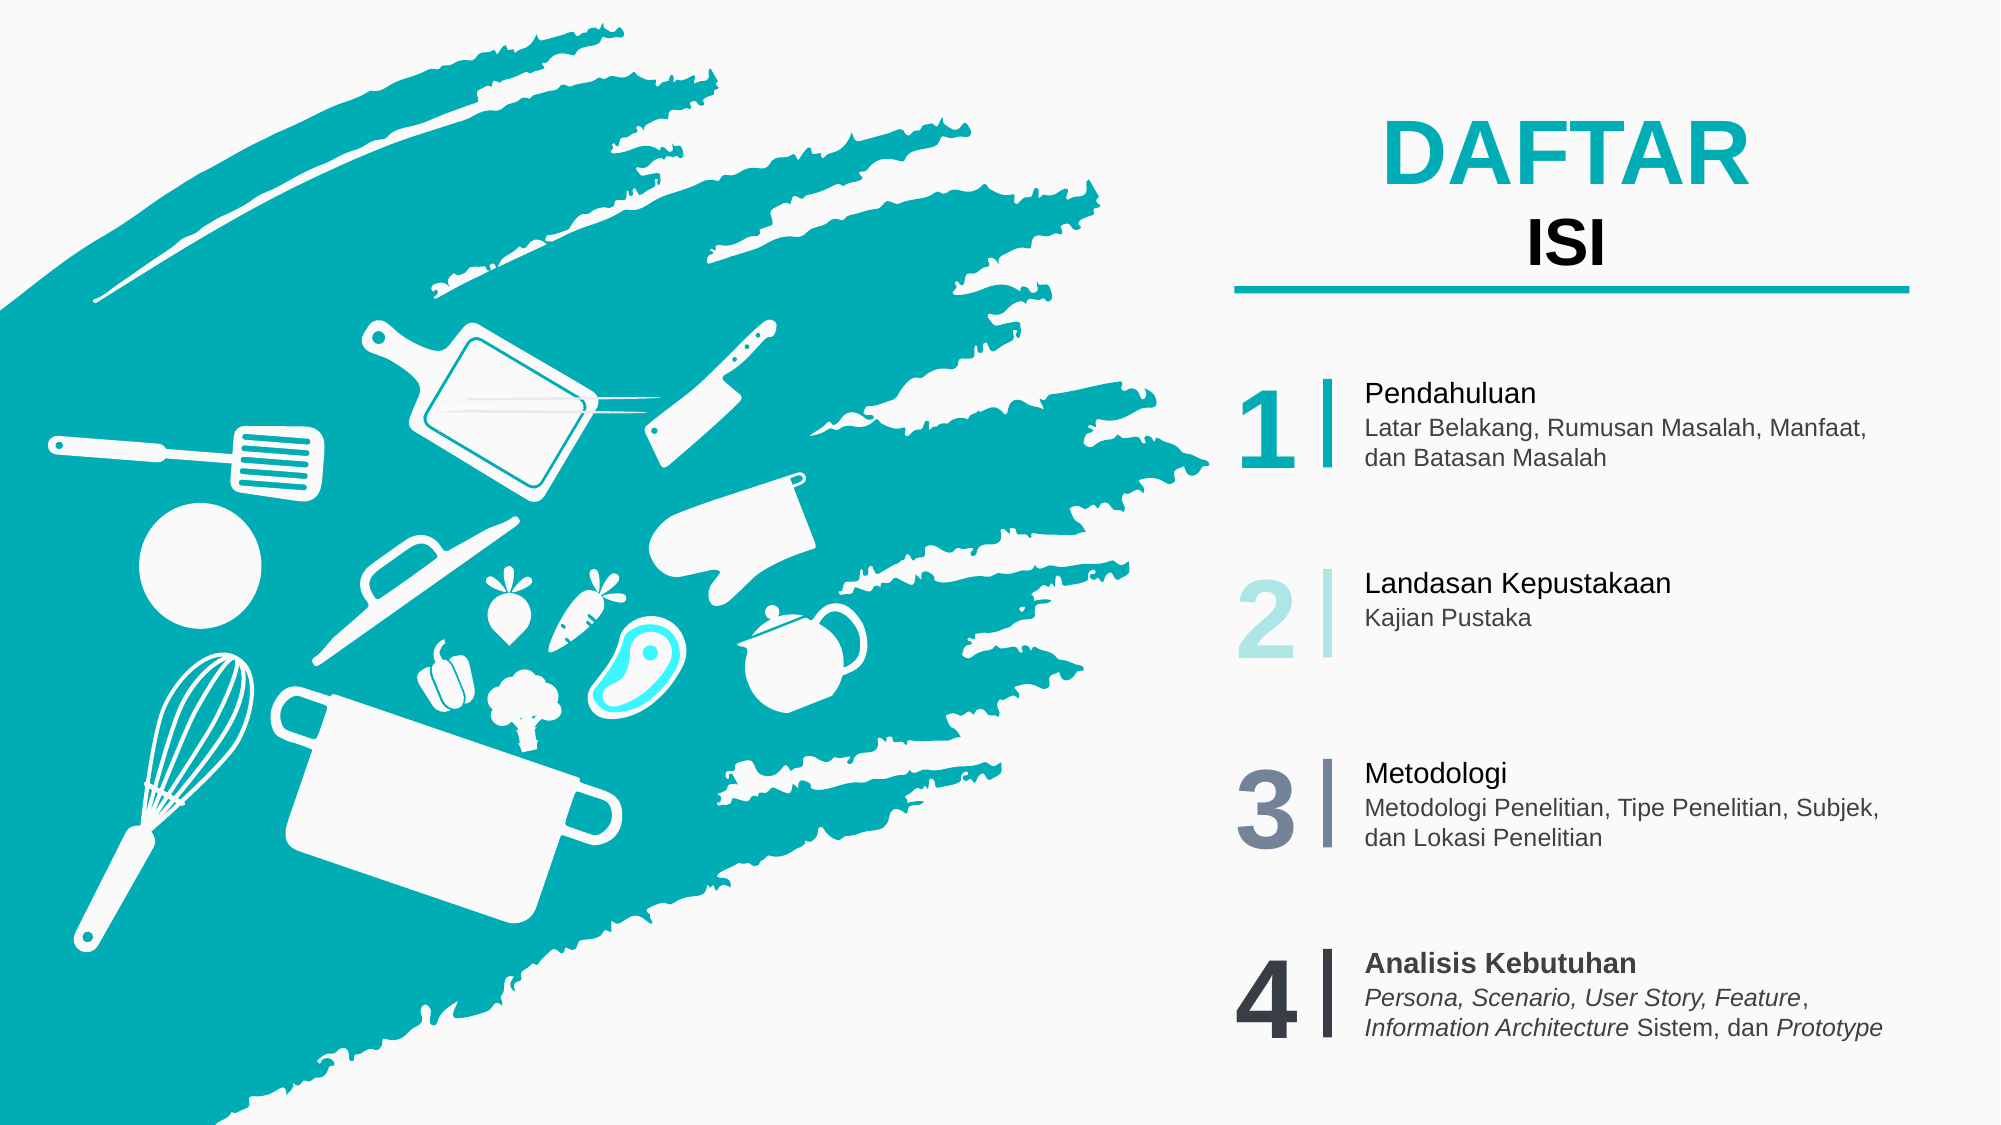

DAFTAR
ISI

1
Pendahuluan
Latar Belakang, Rumusan Masalah, Manfaat, dan Batasan Masalah

2

Landasan Kepustakaan
Kajian Pustaka

3
Metodologi
Metodologi Penelitian, Tipe Penelitian, Subjek, dan Lokasi Penelitian

4
Analisis Kebutuhan
Persona, Scenario, User Story, Feature, Information Architecture Sistem, dan Prototype